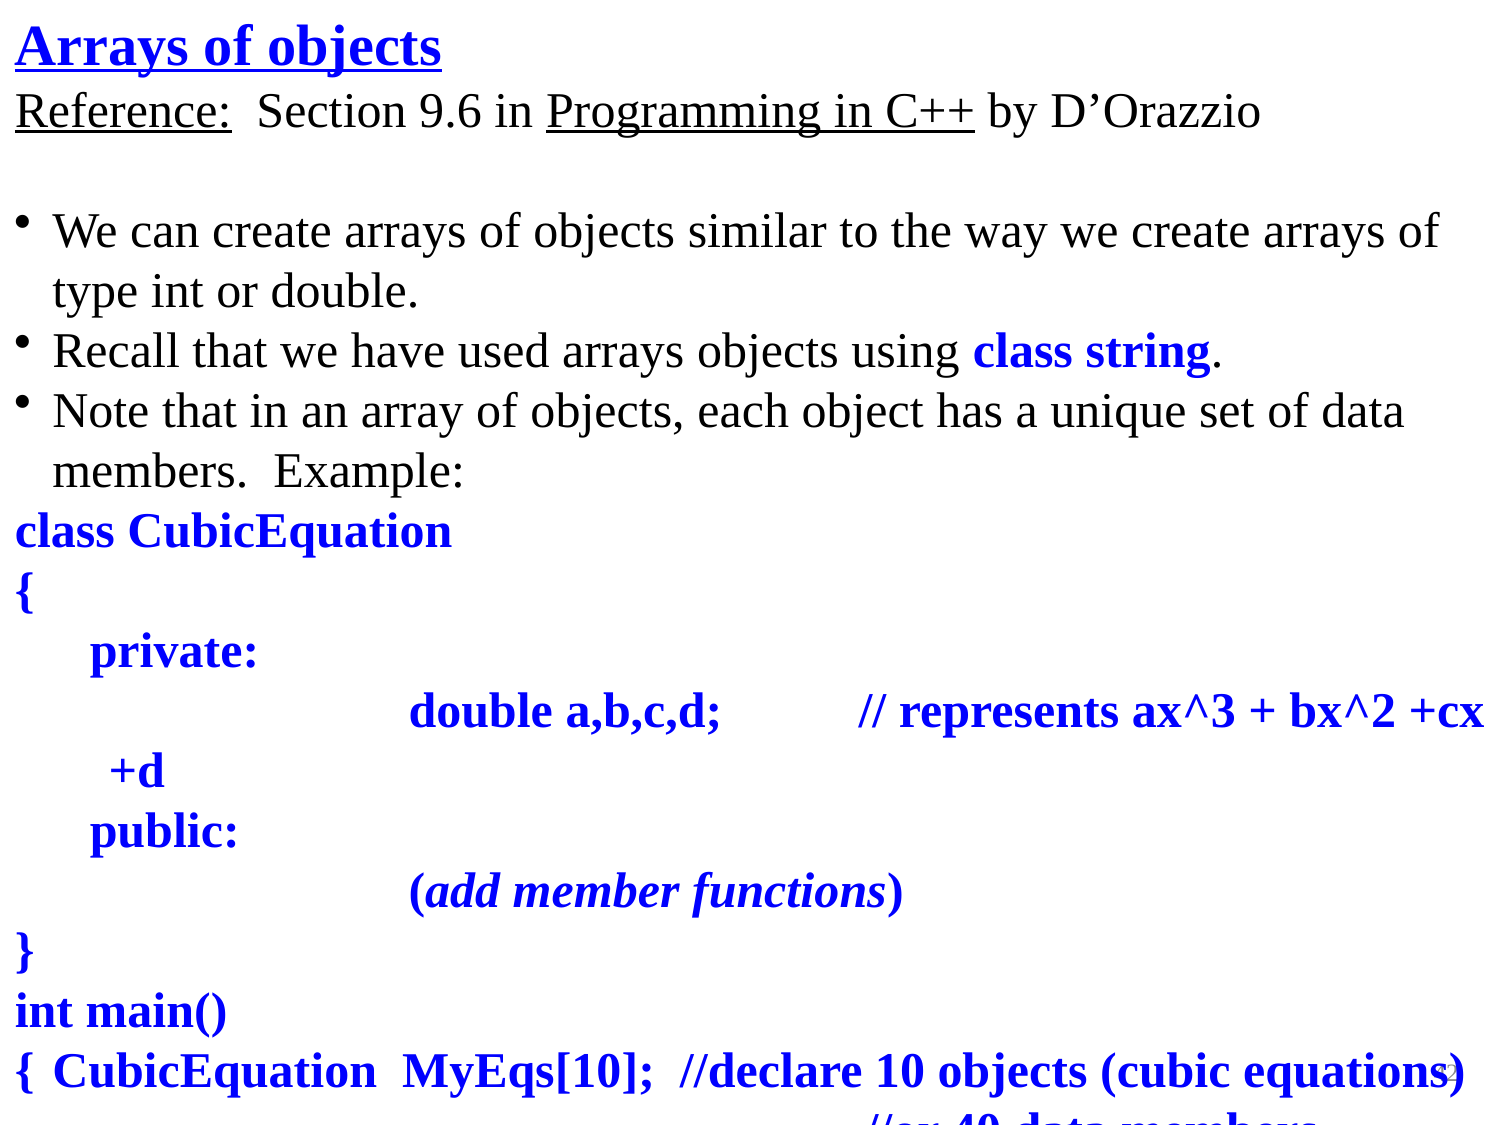

Arrays of objects
Reference:  Section 9.6 in Programming in C++ by D’Orazzio

We can create arrays of objects similar to the way we create arrays of type int or double.
Recall that we have used arrays objects using class string.
Note that in an array of objects, each object has a unique set of data members.  Example:
class CubicEquation
{
private:
			double a,b,c,d;	// represents ax^3 + bx^2 +cx +d
public:
			(add member functions)
}
int main()
{	CubicEquation  MyEqs[10];  //declare 10 objects (cubic equations)
						     //or 40 data members
42